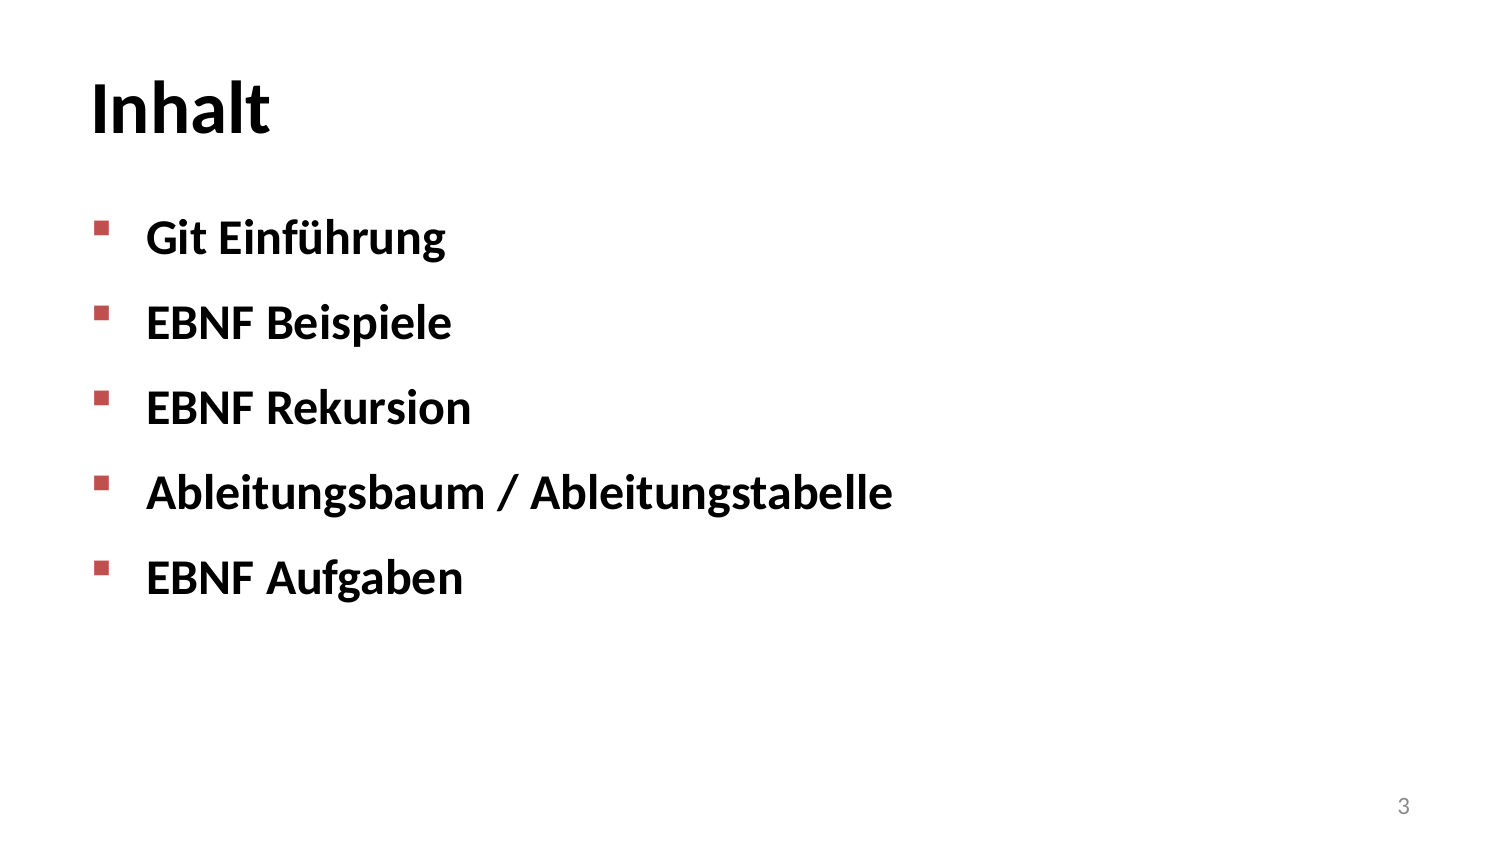

# Inhalt
Git Einführung
EBNF Beispiele
EBNF Rekursion
Ableitungsbaum / Ableitungstabelle
EBNF Aufgaben

3